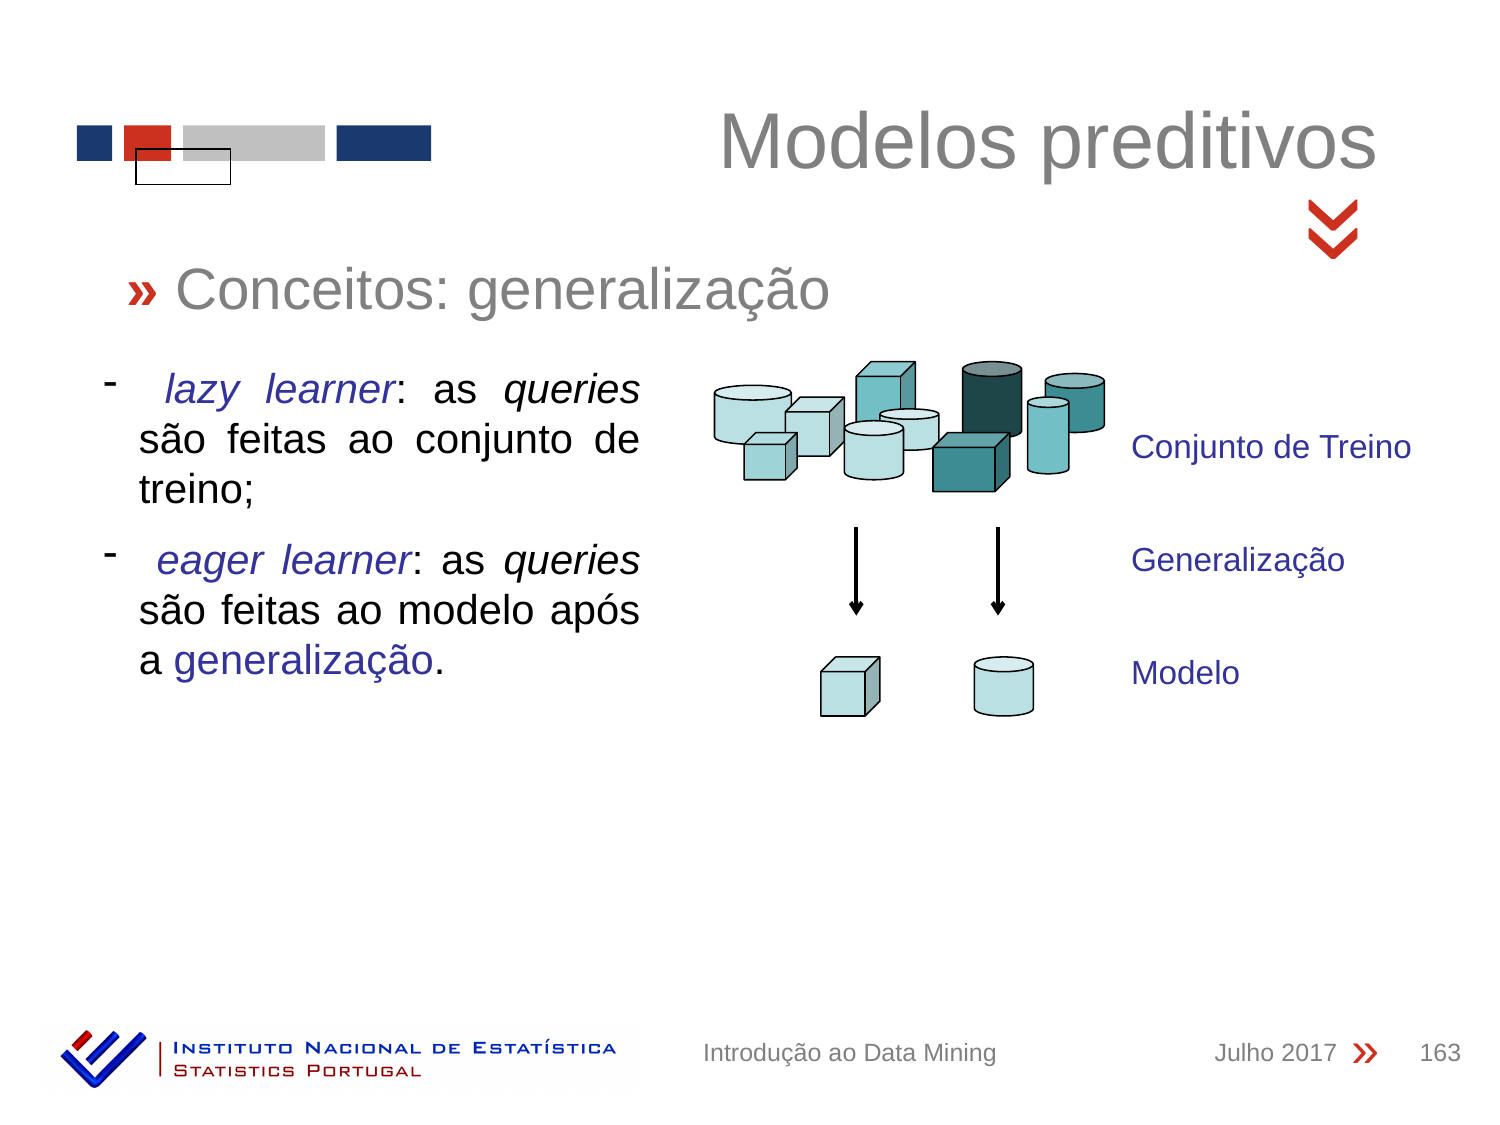

Modelos preditivos
«
» Conceitos: generalização
 lazy learner: as queries são feitas ao conjunto de treino;
 eager learner: as queries são feitas ao modelo após a generalização.

Conjunto de Treino

Generalização

Modelo

Introdução ao Data Mining
Julho 2017
163
«